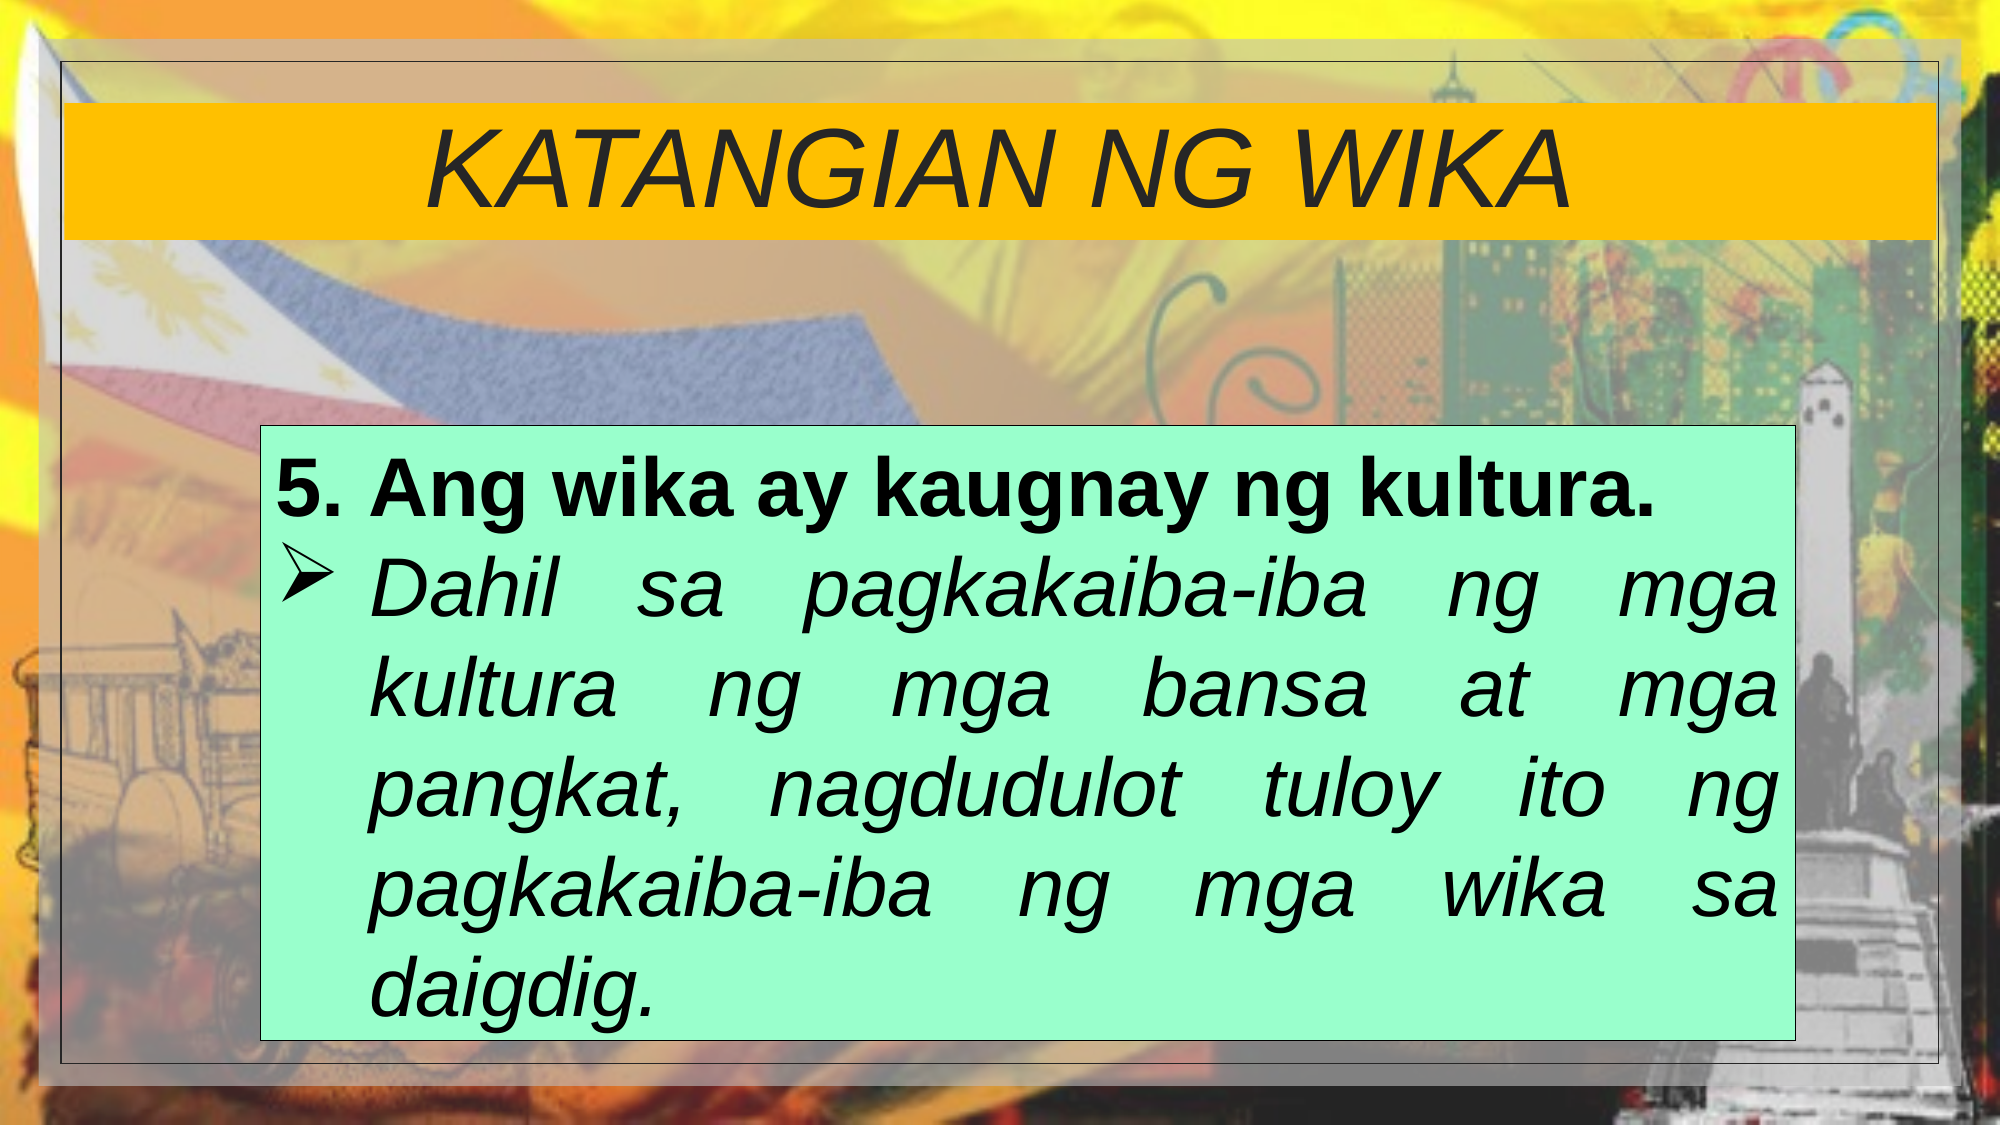

# KATANGIAN NG WIKA
5. Ang wika ay kaugnay ng kultura.
Dahil sa pagkakaiba-iba ng mga kultura ng mga bansa at mga pangkat, nagdudulot tuloy ito ng pagkakaiba-iba ng mga wika sa daigdig.